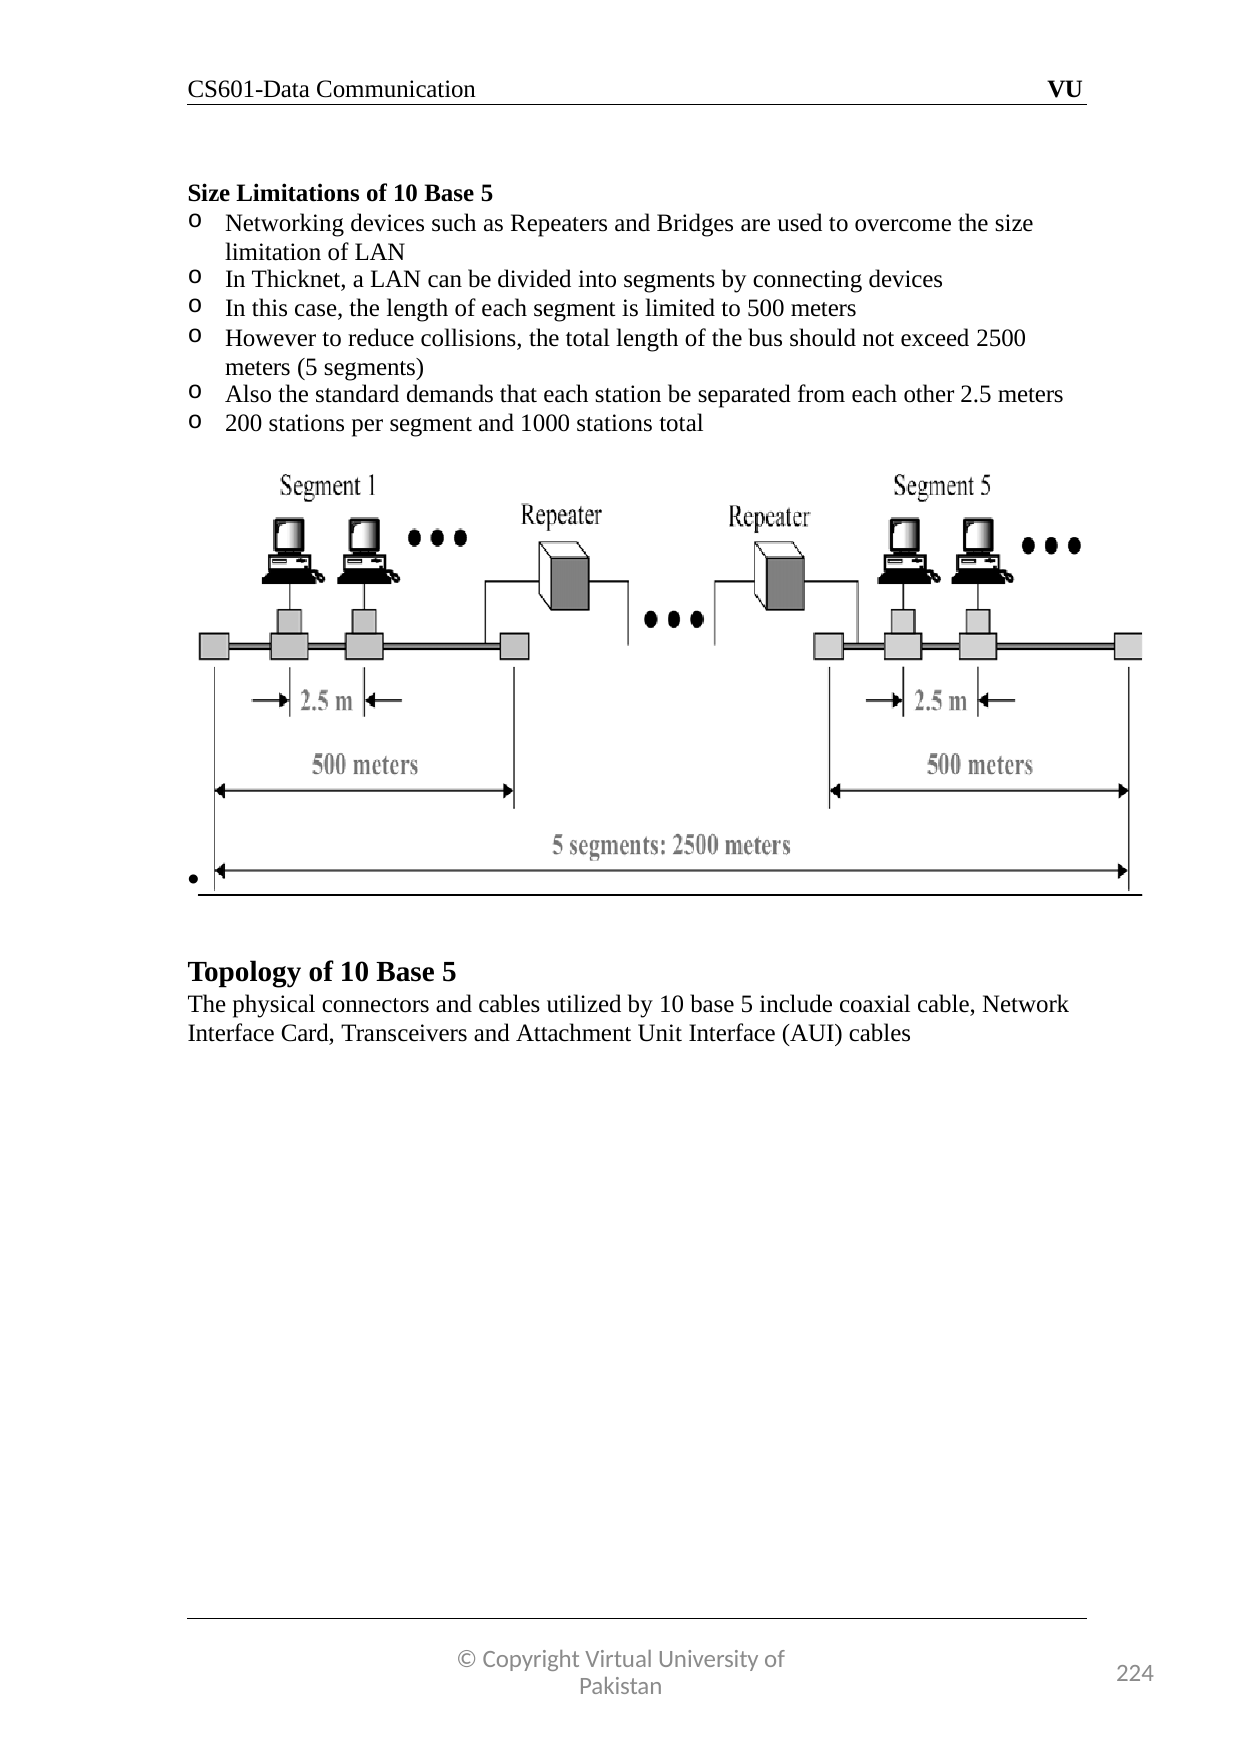

CS601-Data Communication
VU

Size Limitations of 10 Base 5
Networking devices such as Repeaters and Bridges are used to overcome the size  limitation of LAN
In Thicknet, a LAN can be divided into segments by connecting devices
In this case, the length of each segment is limited to 500 meters
However to reduce collisions, the total length of the bus should not exceed 2500  meters (5 segments)
Also the standard demands that each station be separated from each other 2.5 meters
200 stations per segment and 1000 stations total

•

Topology of 10 Base 5
The physical connectors and cables utilized by 10 base 5 include coaxial cable, Network  Interface Card, Transceivers and Attachment Unit Interface (AUI) cables

© Copyright Virtual University of Pakistan
224